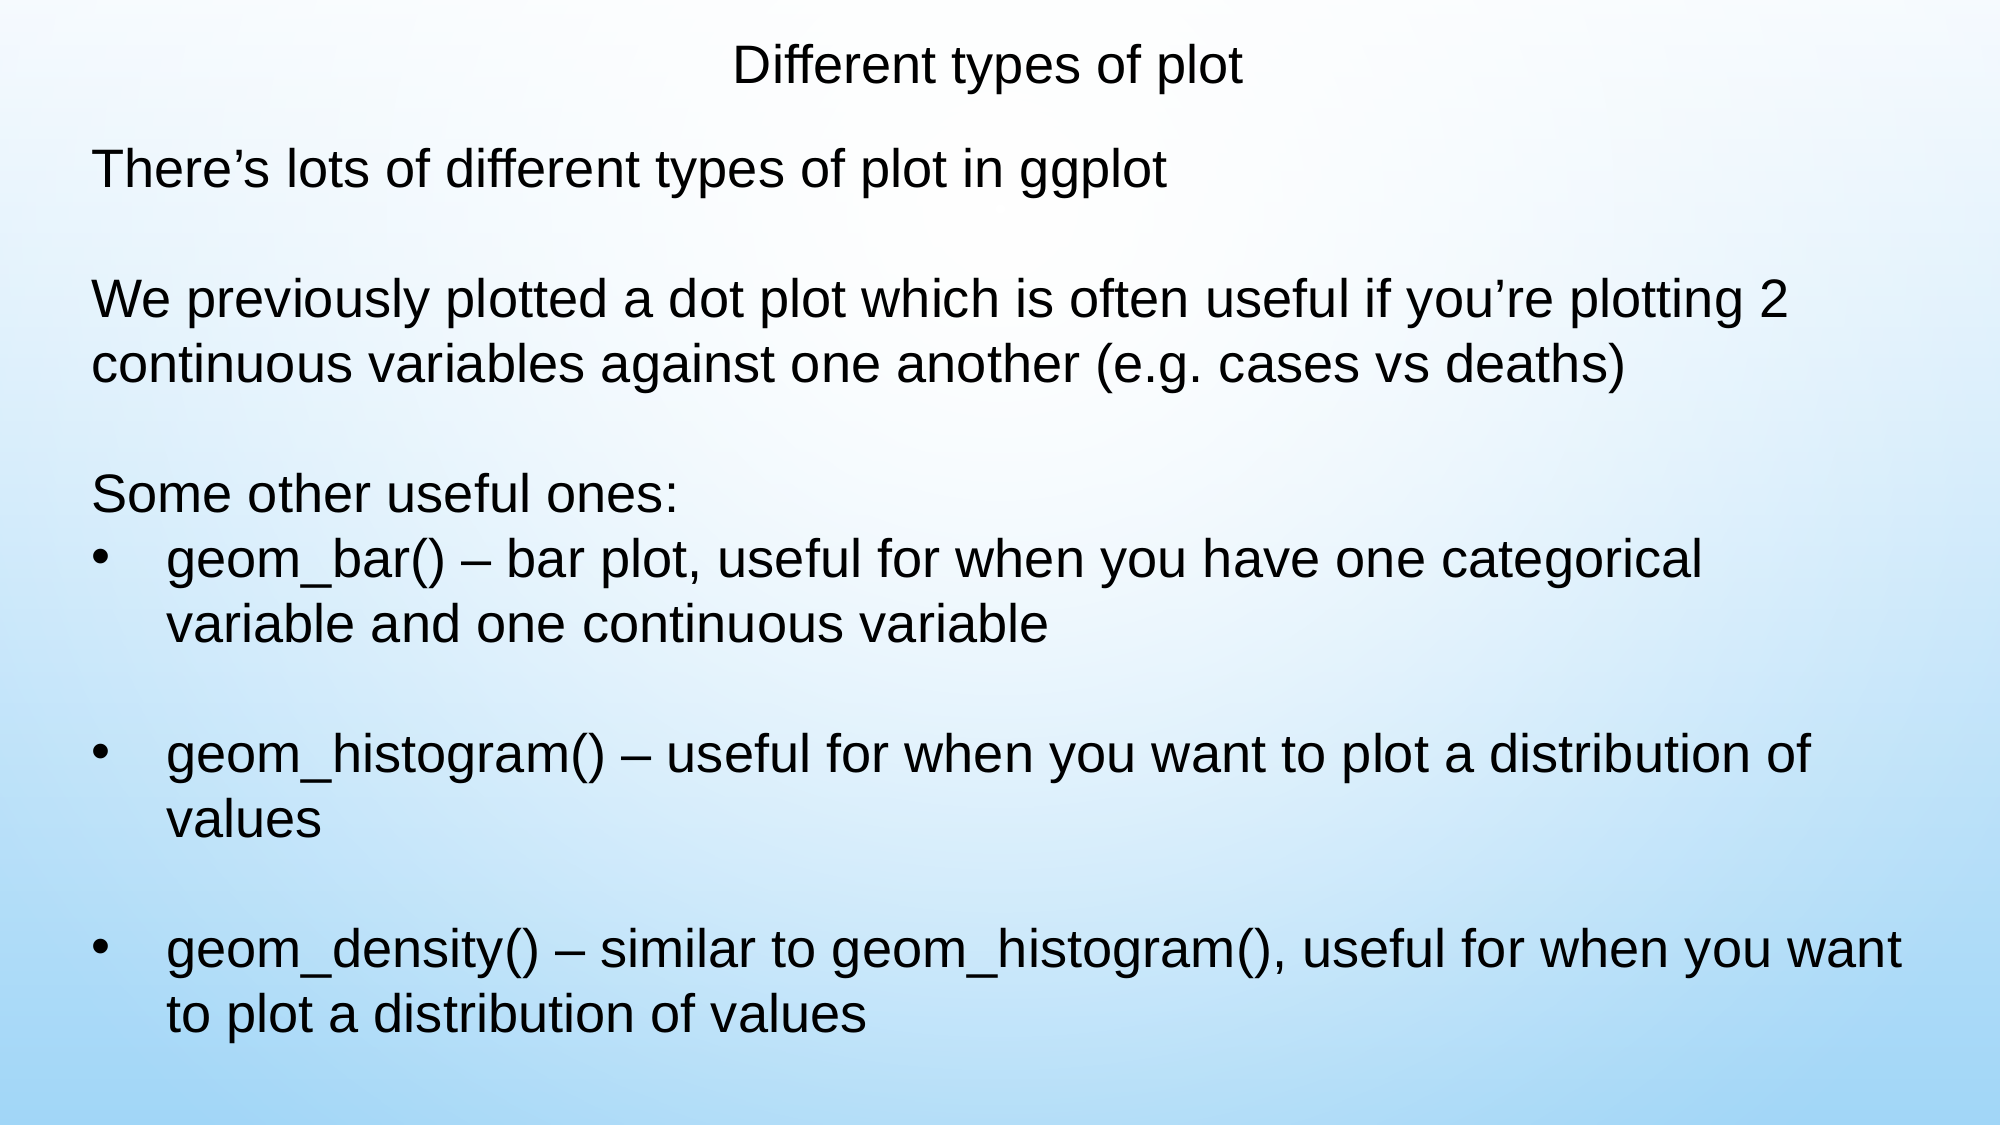

Different types of plot
There’s lots of different types of plot in ggplot

We previously plotted a dot plot which is often useful if you’re plotting 2 continuous variables against one another (e.g. cases vs deaths)

Some other useful ones:
geom_bar() – bar plot, useful for when you have one categorical variable and one continuous variable

geom_histogram() – useful for when you want to plot a distribution of values

geom_density() – similar to geom_histogram(), useful for when you want to plot a distribution of values